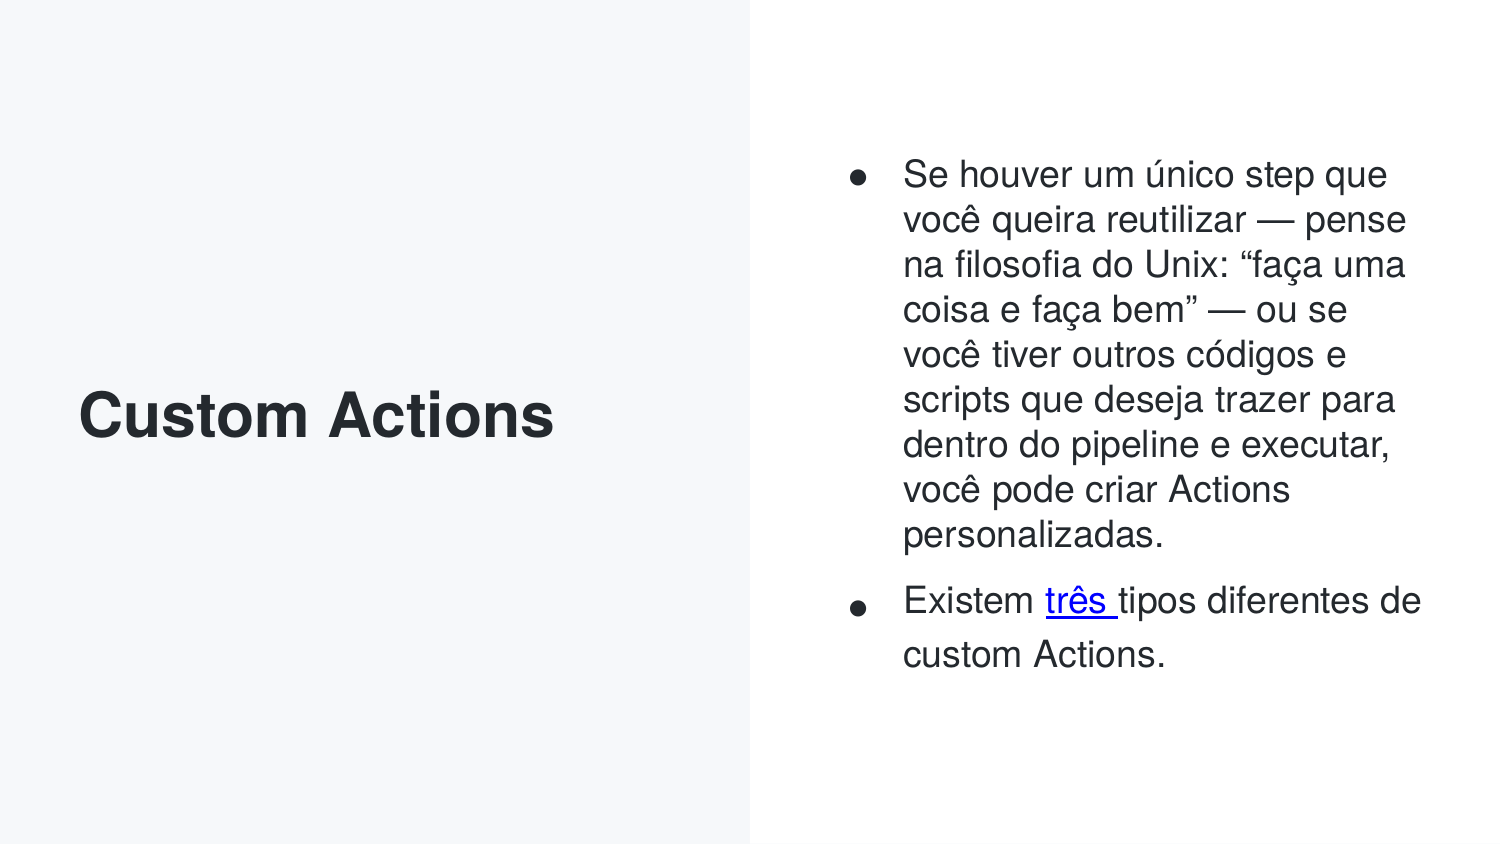

# Custom Actions
Se houver um único step que você queira reutilizar — pense na filosofia do Unix: “faça uma coisa e faça bem” — ou se você tiver outros códigos e scripts que deseja trazer para dentro do pipeline e executar, você pode criar Actions personalizadas.
Existem três tipos diferentes de custom Actions.